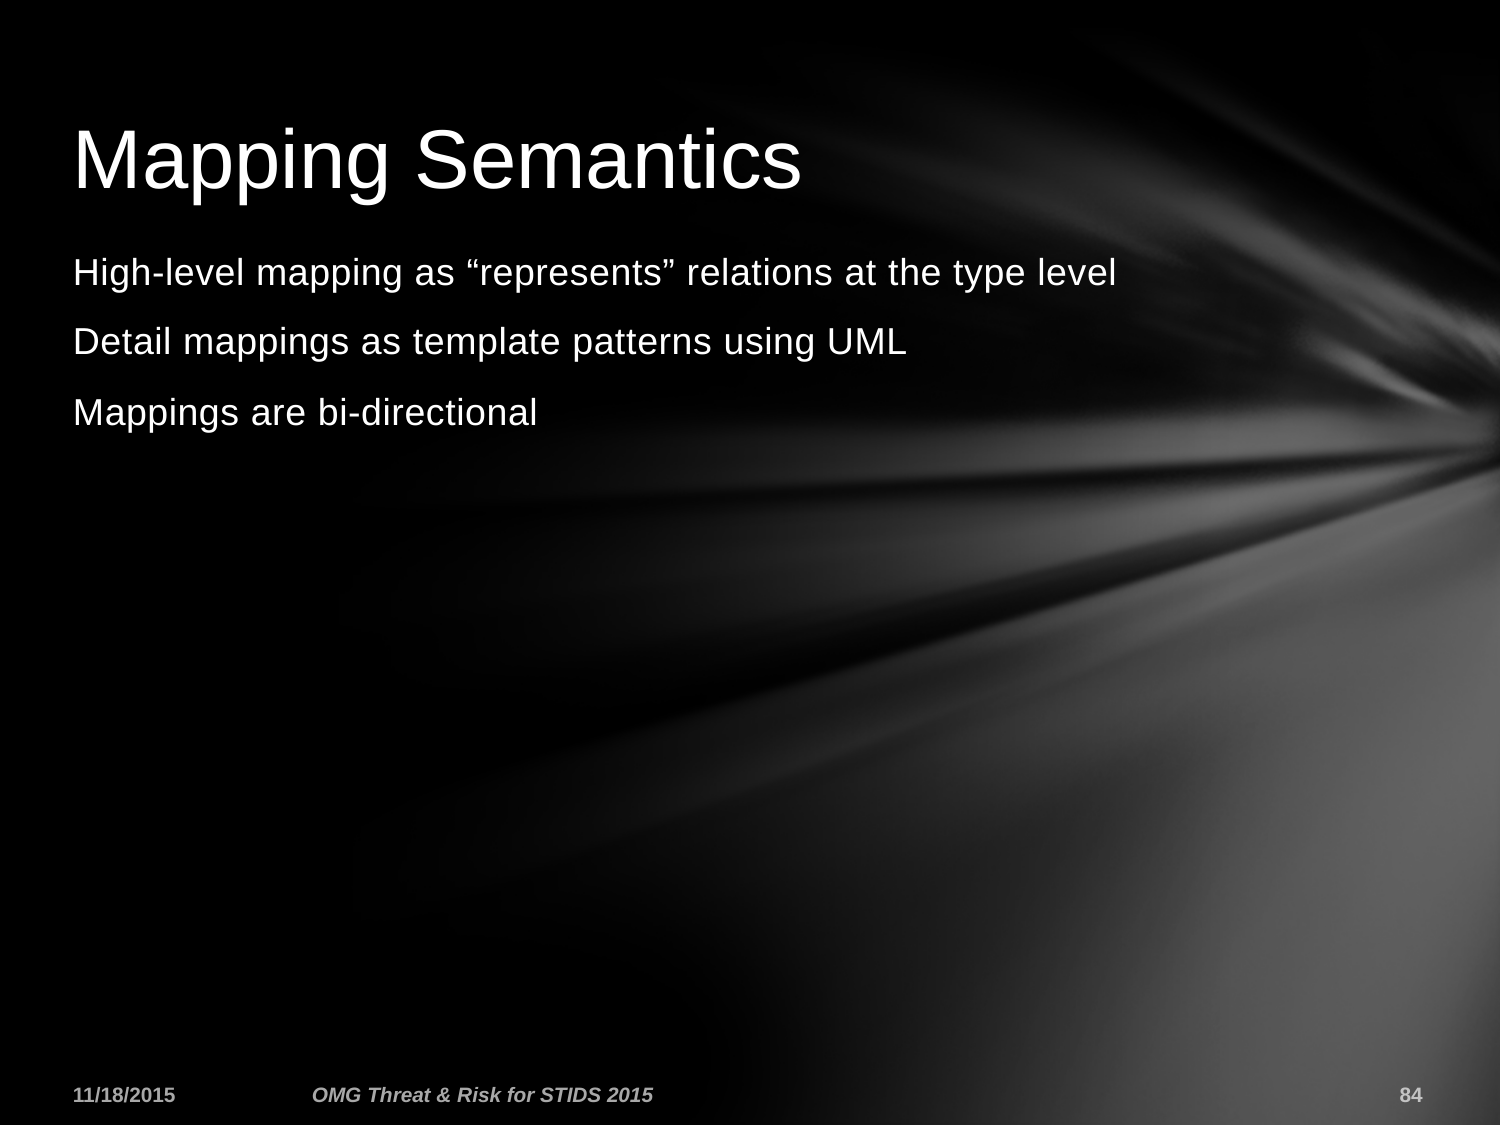

# Mapping Semantics
High-level mapping as “represents” relations at the type level
Detail mappings as template patterns using UML
Mappings are bi-directional

11/18/2015
OMG Threat & Risk for STIDS 2015
84